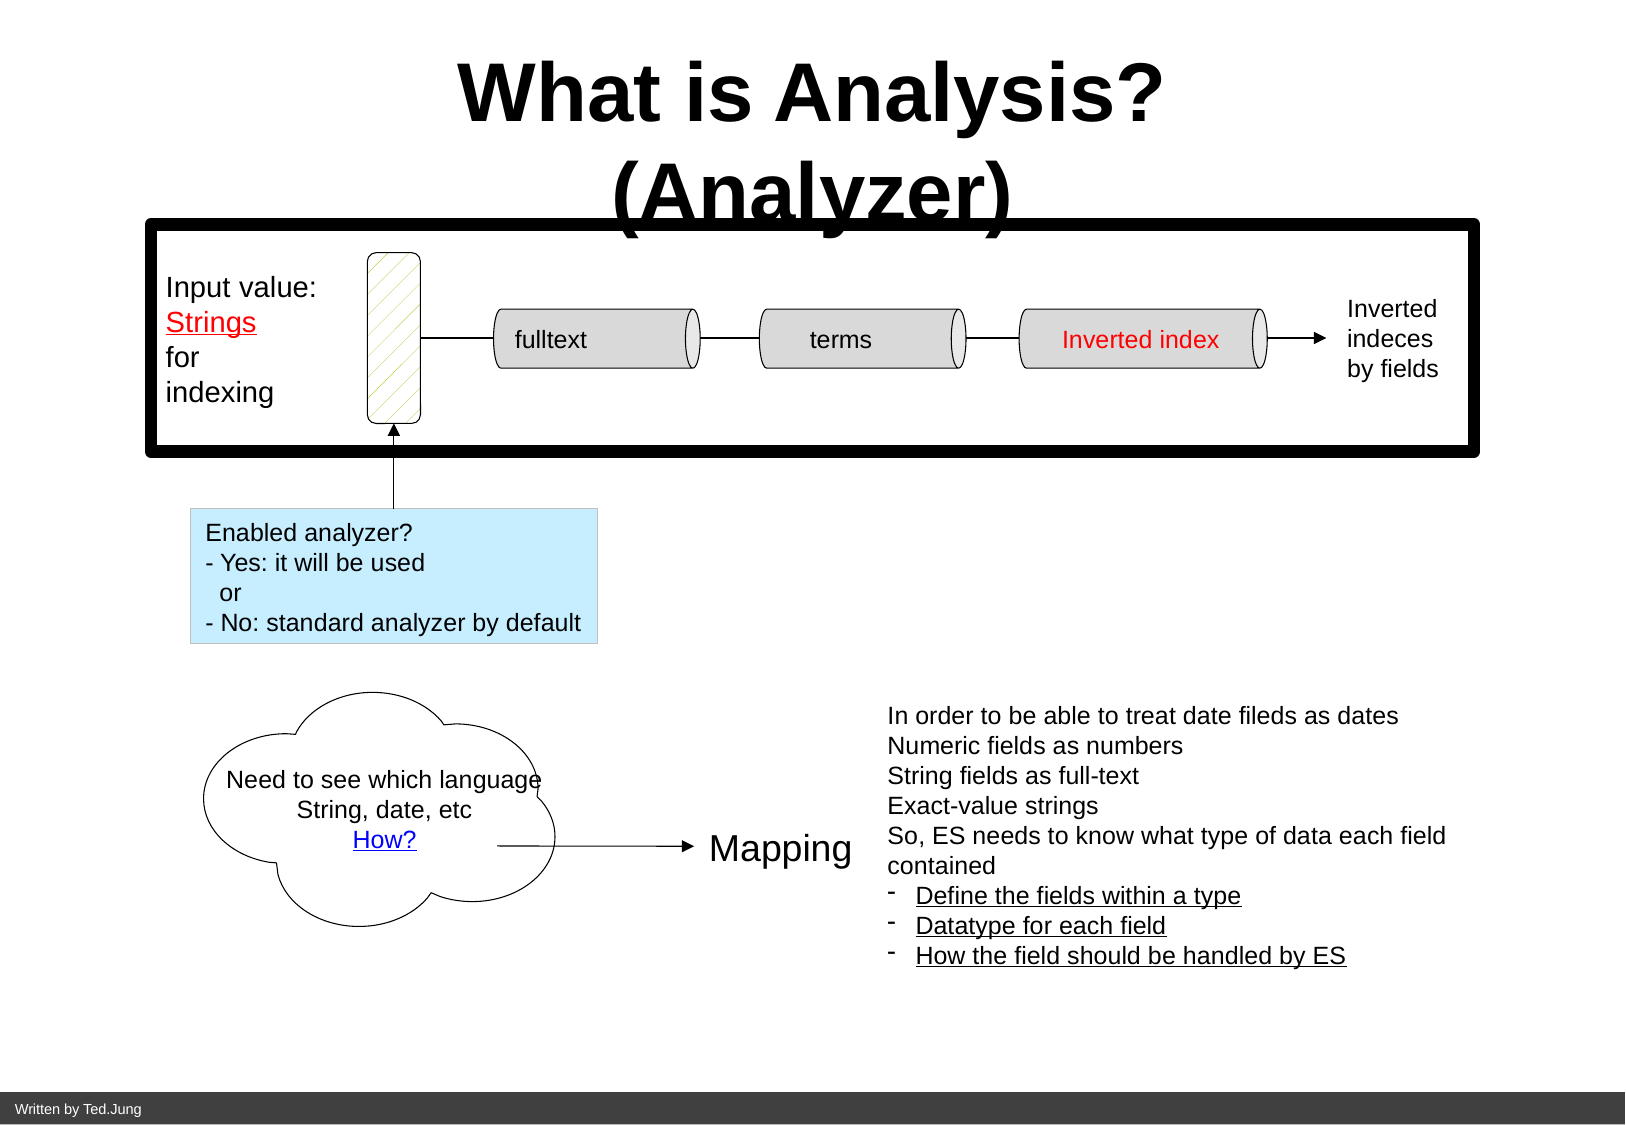

What is Analysis?
(Analyzer)

Input value:
Strings
for
indexing

Inverted indeces by fields
fulltext
terms
Inverted index
Enabled analyzer?
- Yes: it will be used
  or
- No: standard analyzer by default

In order to be able to treat date fileds as dates
Numeric fields as numbers
String fields as full-text
Exact-value strings
So, ES needs to know what type of data each field contained
Define the fields within a type
Datatype for each field
How the field should be handled by ES
Need to see which language
String, date, etc
How?
Mapping